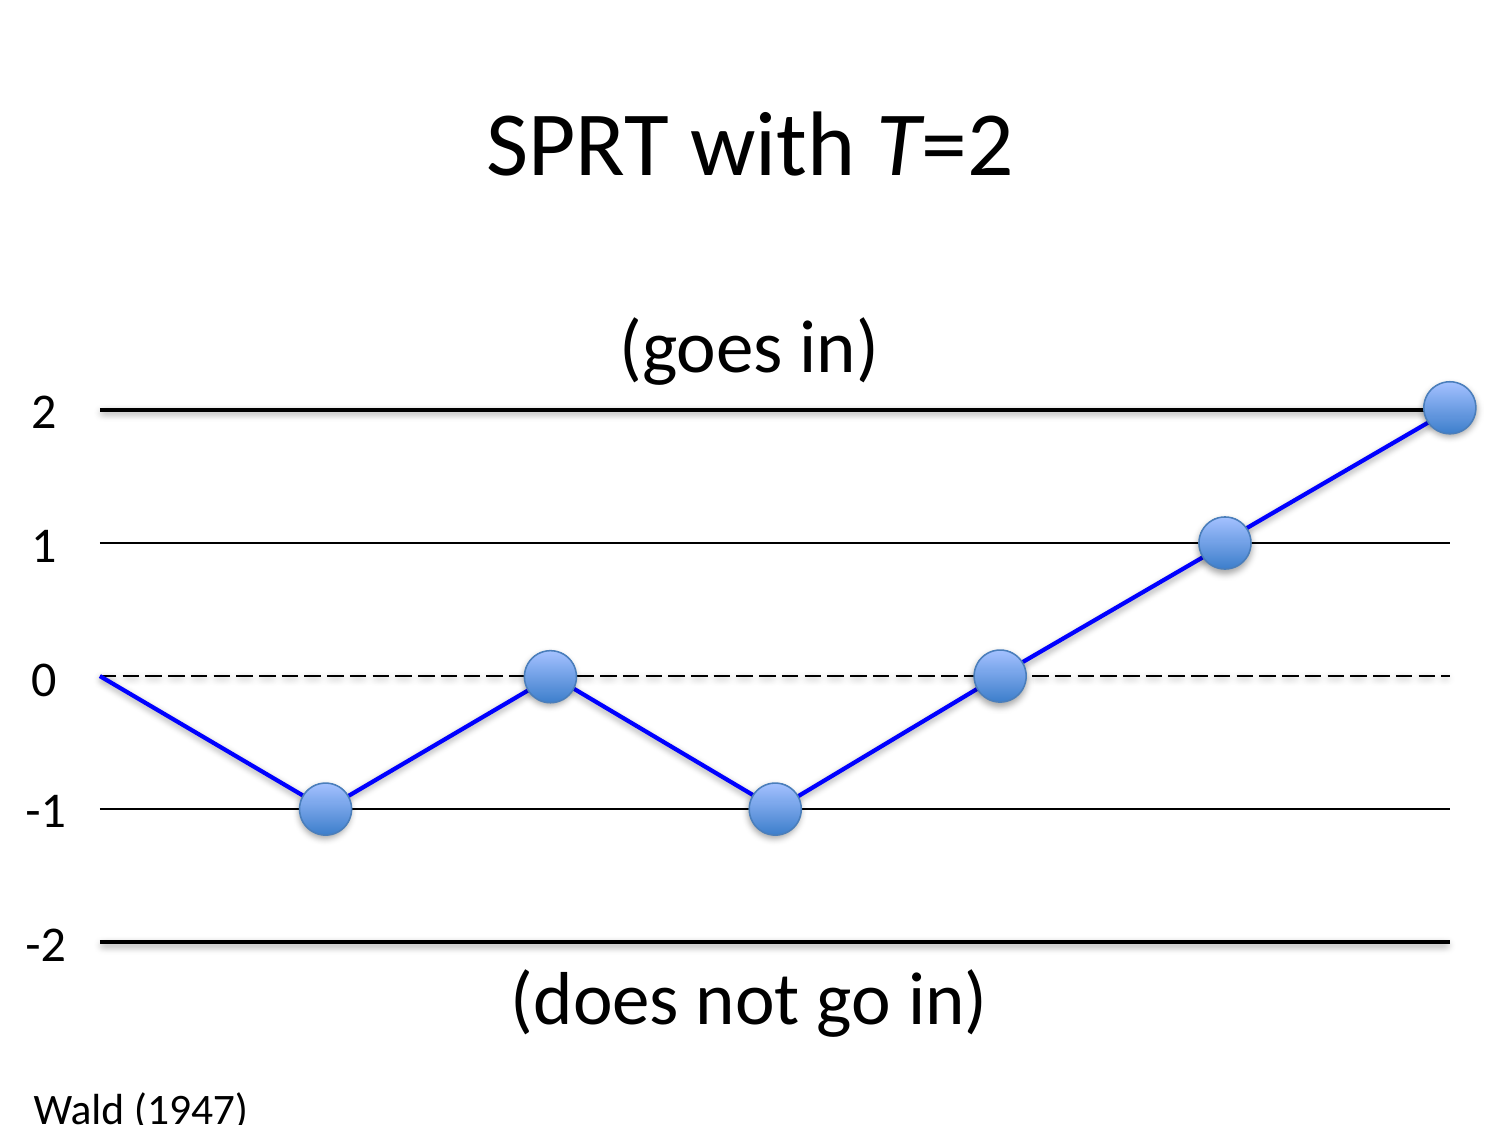

# SPRT with T=2
(goes in)
2

1

0

-1
-2
(does not go in)
Wald (1947)